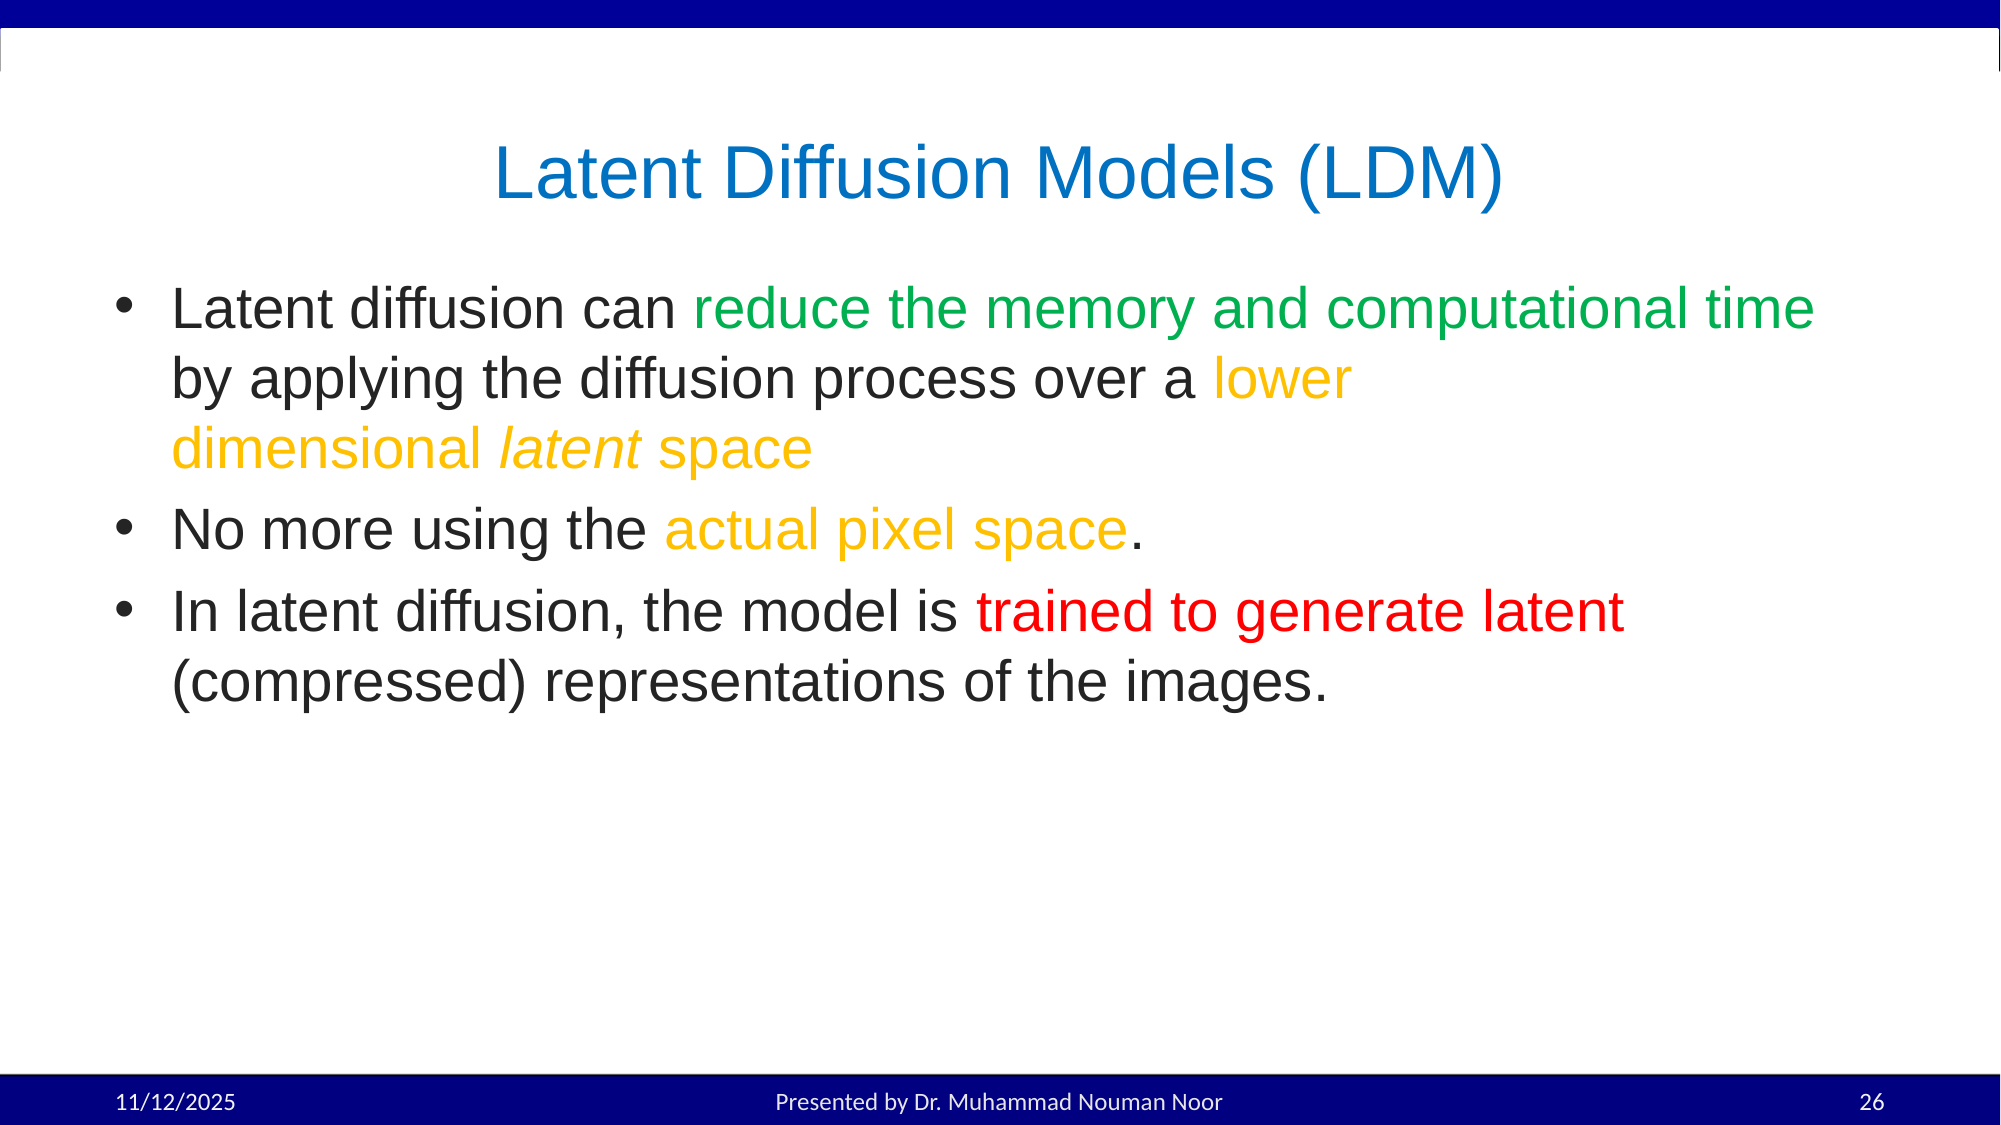

# Latent Diffusion Models (LDM)
Latent diffusion can reduce the memory and computational time by applying the diffusion process over a lower dimensional latent space
No more using the actual pixel space.
In latent diffusion, the model is trained to generate latent (compressed) representations of the images.
11/12/2025
Presented by Dr. Muhammad Nouman Noor
26